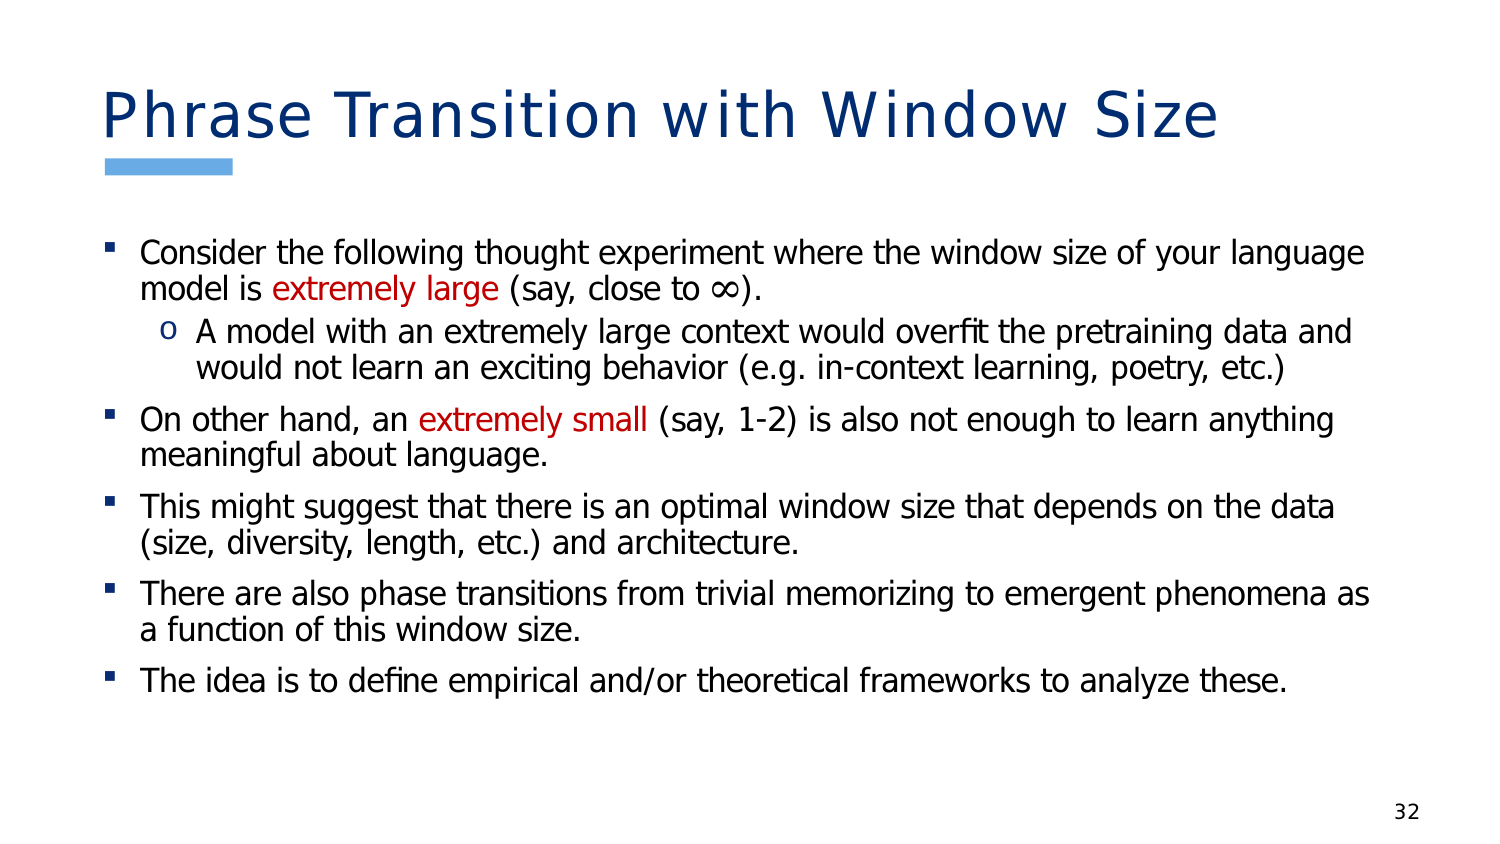

# Phrase Transition with Window Size
Consider the following thought experiment where the window size of your language model is extremely large (say, close to ∞).
A model with an extremely large context would overfit the pretraining data and would not learn an exciting behavior (e.g. in-context learning, poetry, etc.)
On other hand, an extremely small (say, 1-2) is also not enough to learn anything meaningful about language.
This might suggest that there is an optimal window size that depends on the data (size, diversity, length, etc.) and architecture.
There are also phase transitions from trivial memorizing to emergent phenomena as a function of this window size.
The idea is to define empirical and/or theoretical frameworks to analyze these.